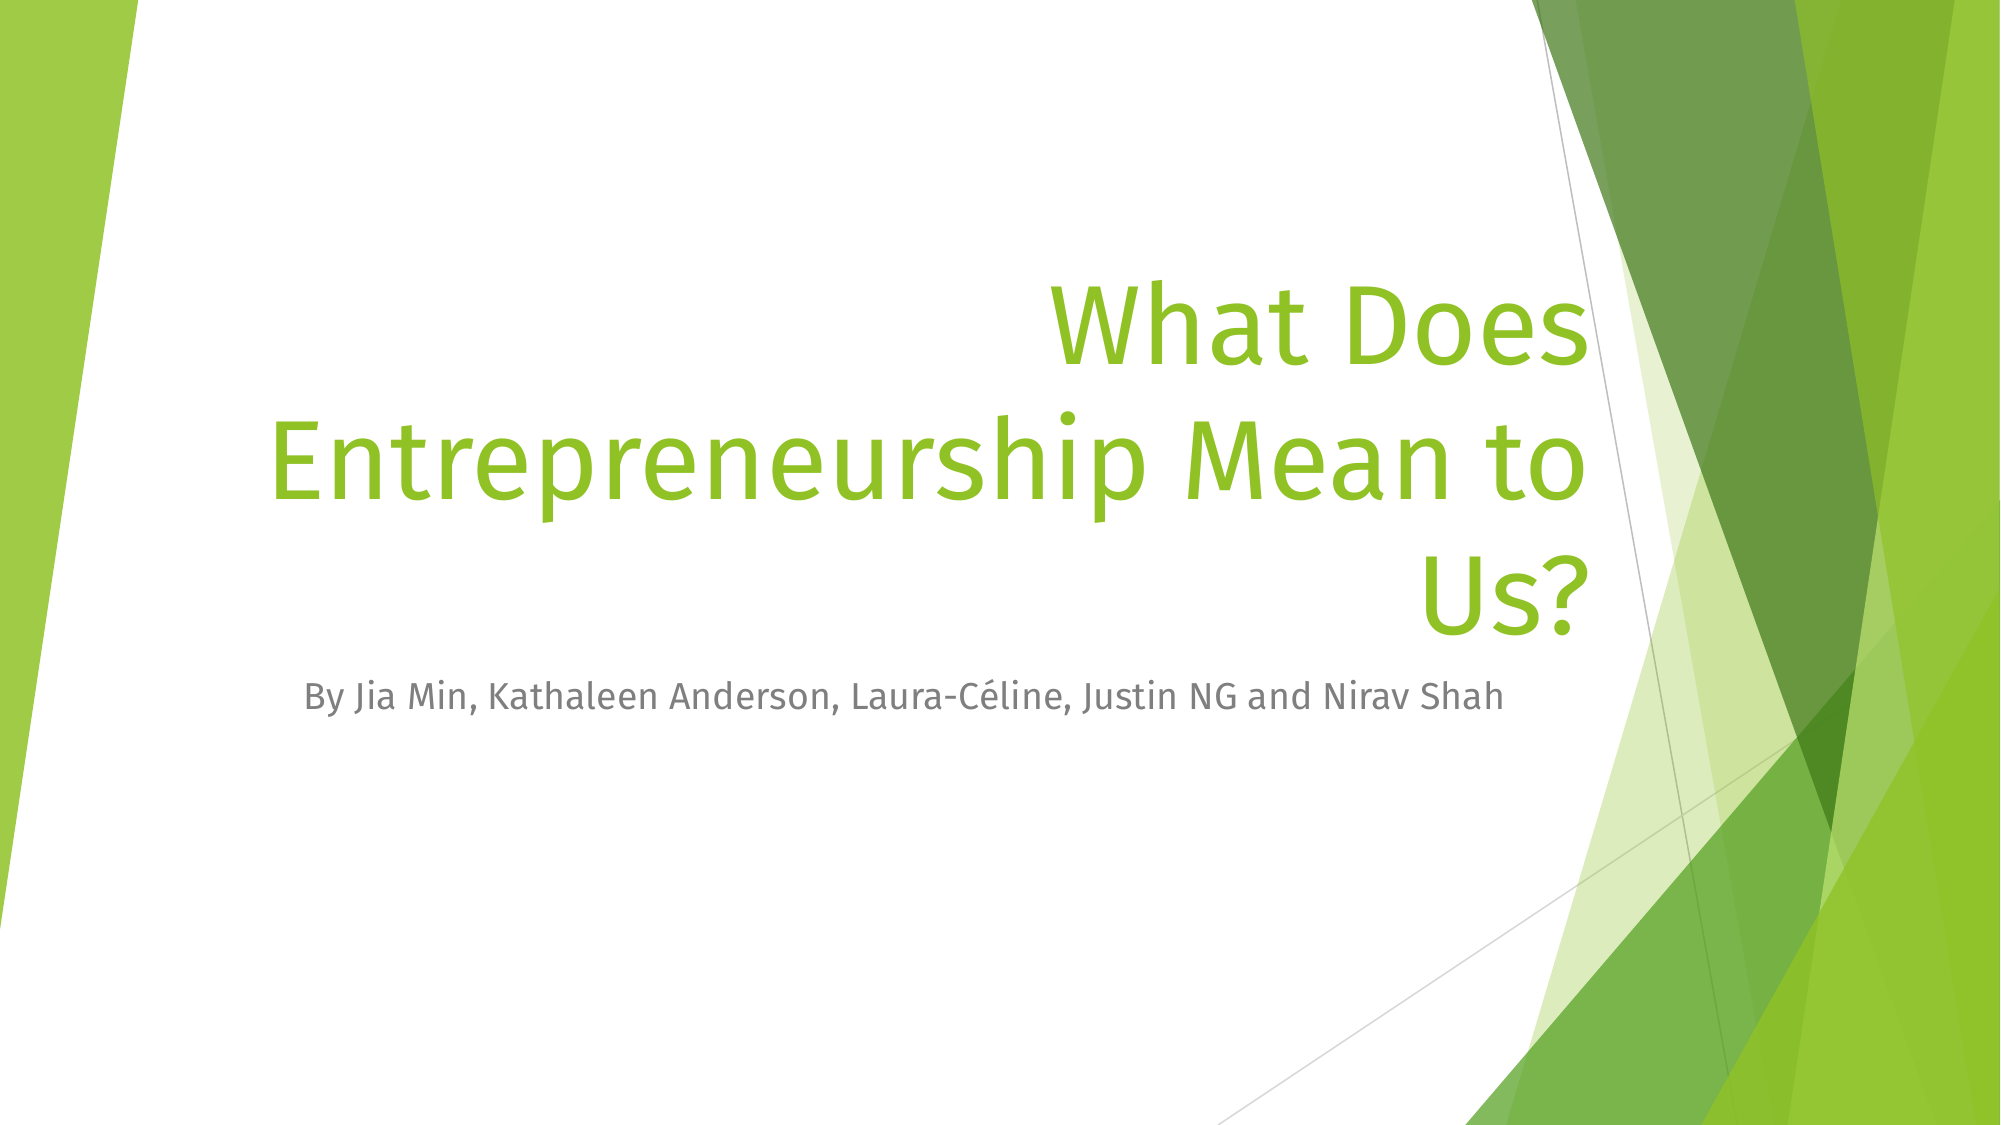

# What Does Entrepreneurship Mean to Us?
By Jia Min, Kathaleen Anderson, Laura-Céline, Justin NG and Nirav Shah